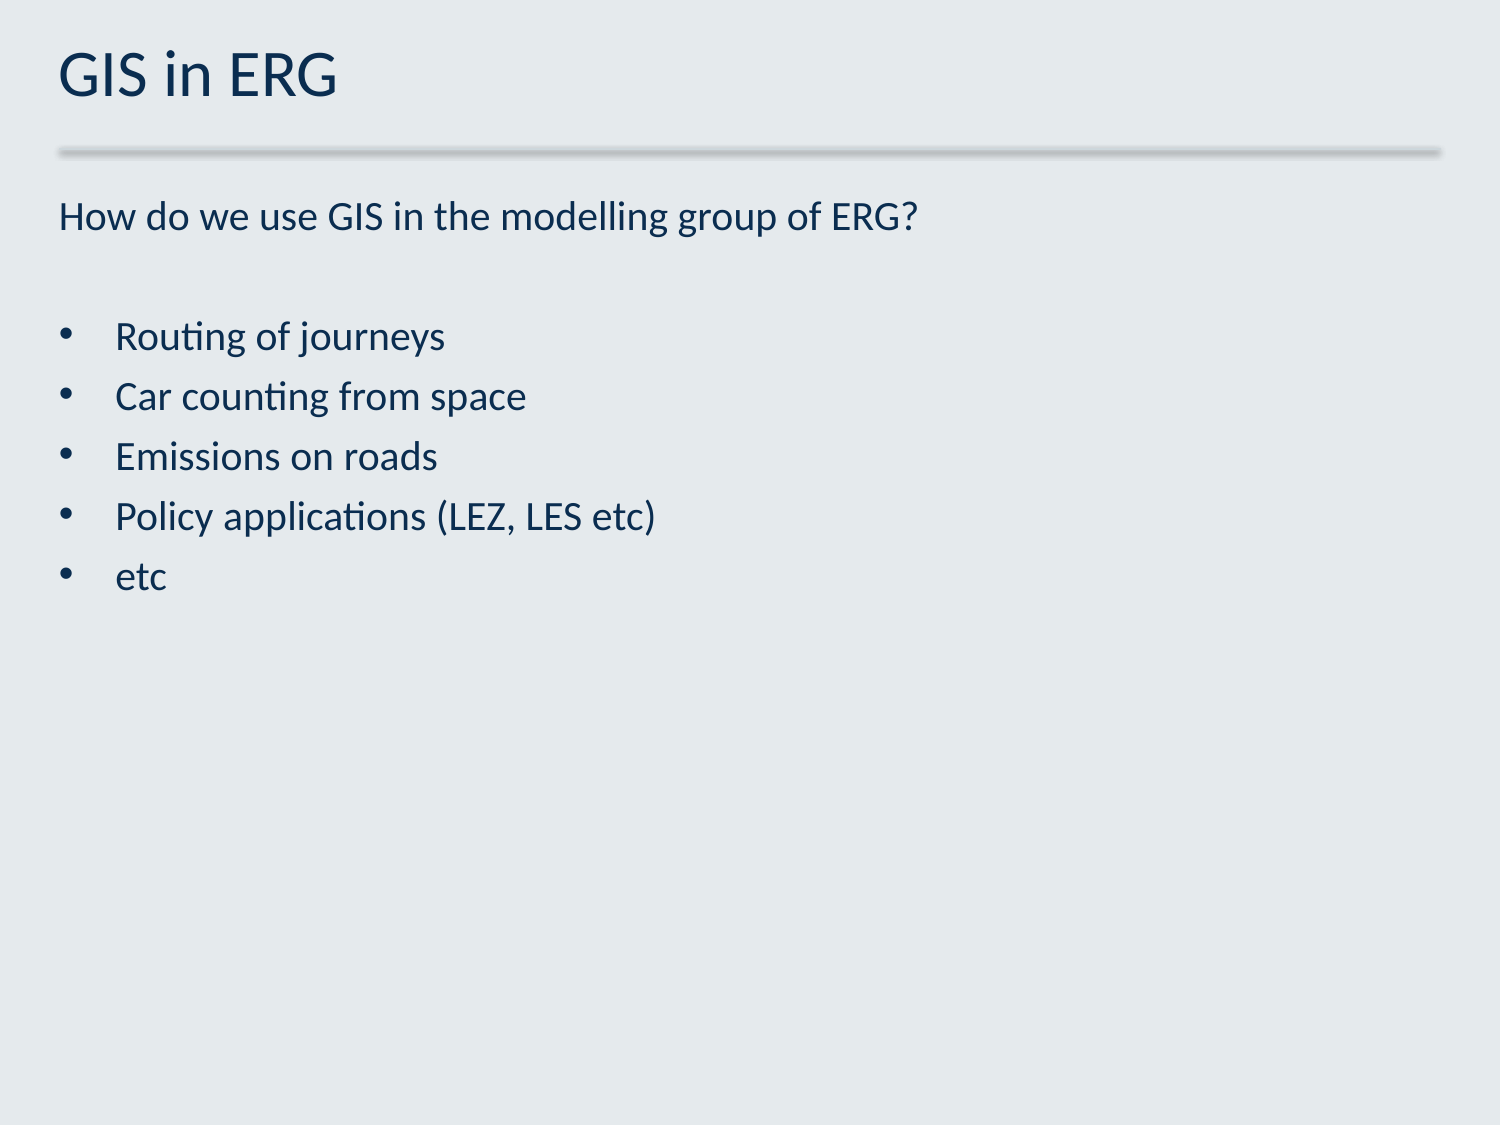

# GIS in ERG
How do we use GIS in the modelling group of ERG?

Routing of journeys
Car counting from space
Emissions on roads
Policy applications (LEZ, LES etc)
etc